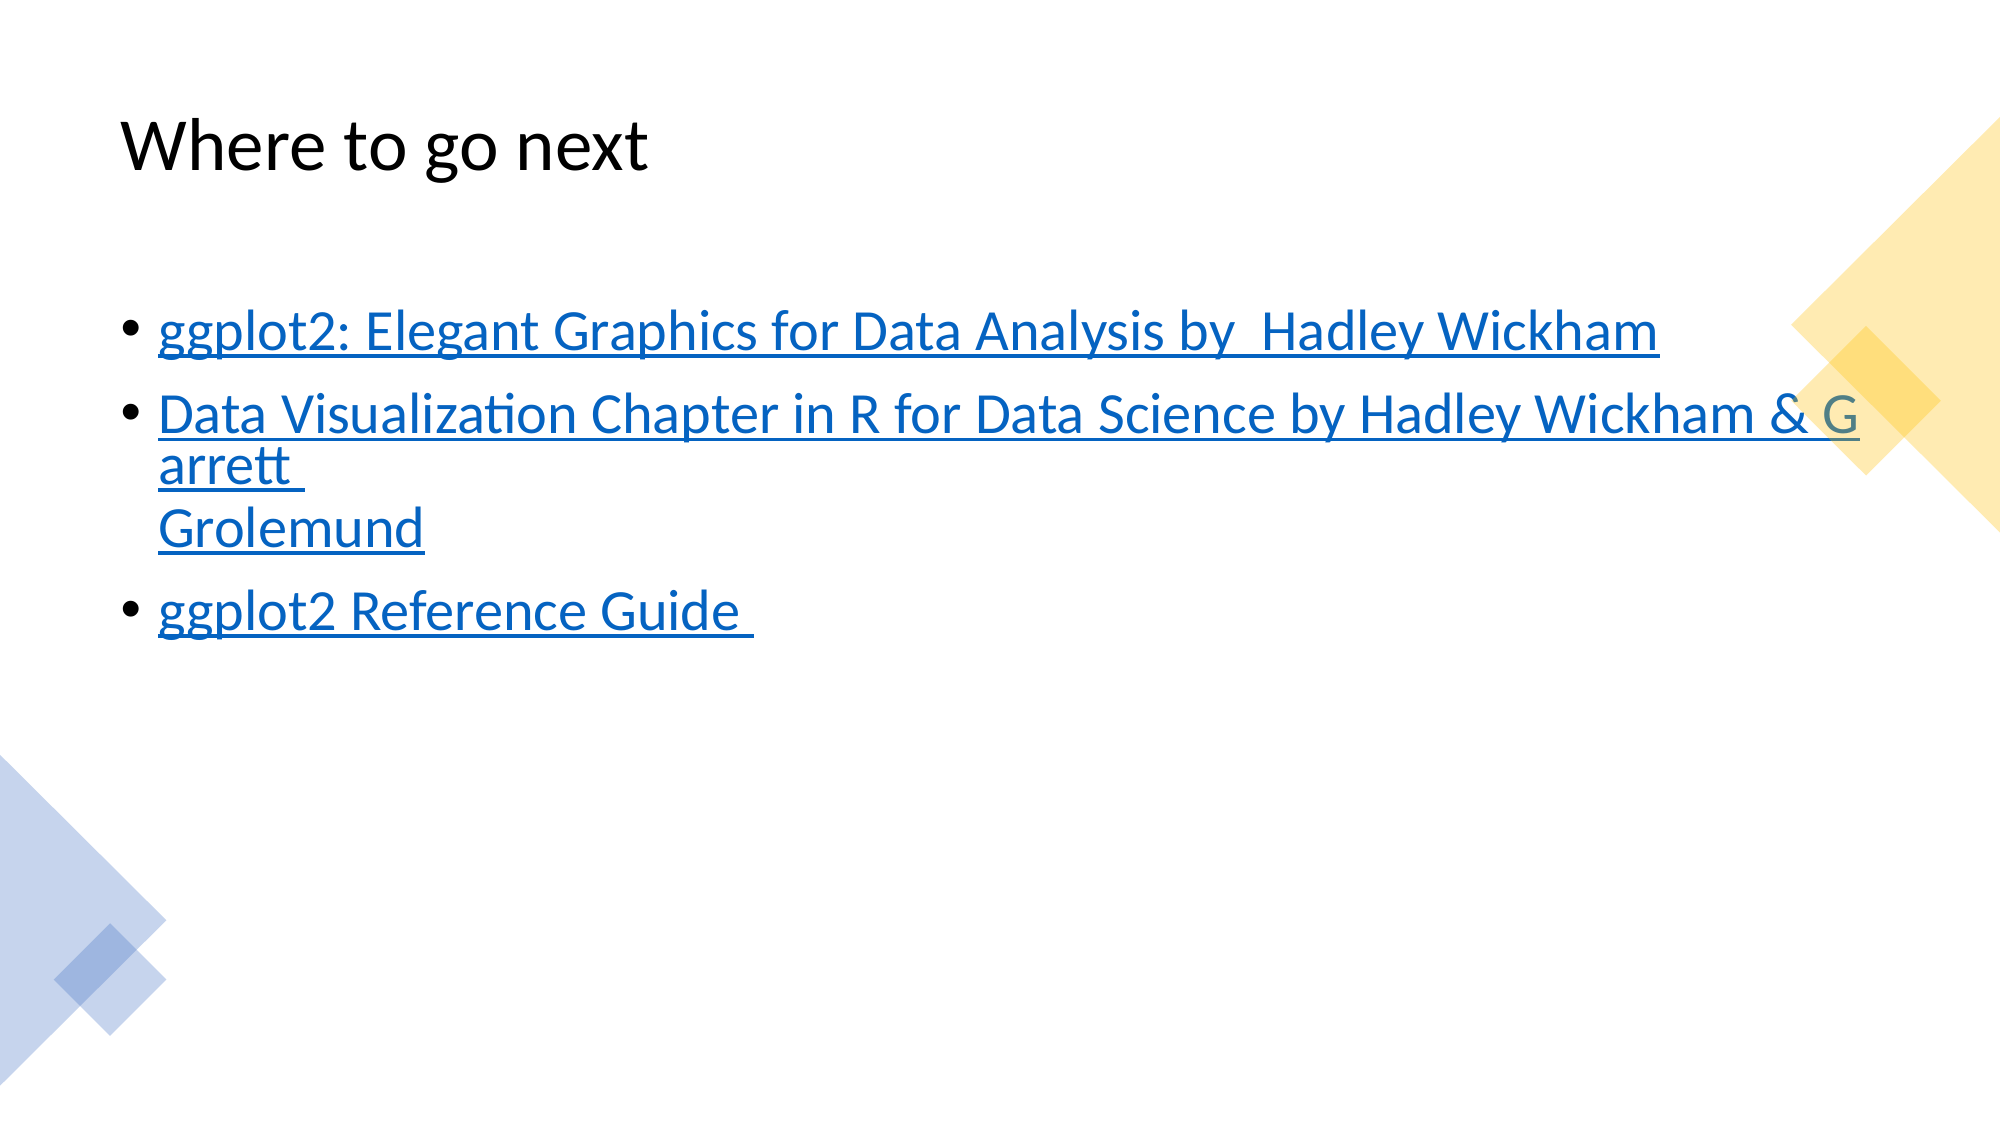

# Where to go next

ggplot2: Elegant Graphics for Data Analysis by  Hadley Wickham
Data Visualization Chapter in R for Data Science by Hadley Wickham & Garrett Grolemund
ggplot2 Reference Guide